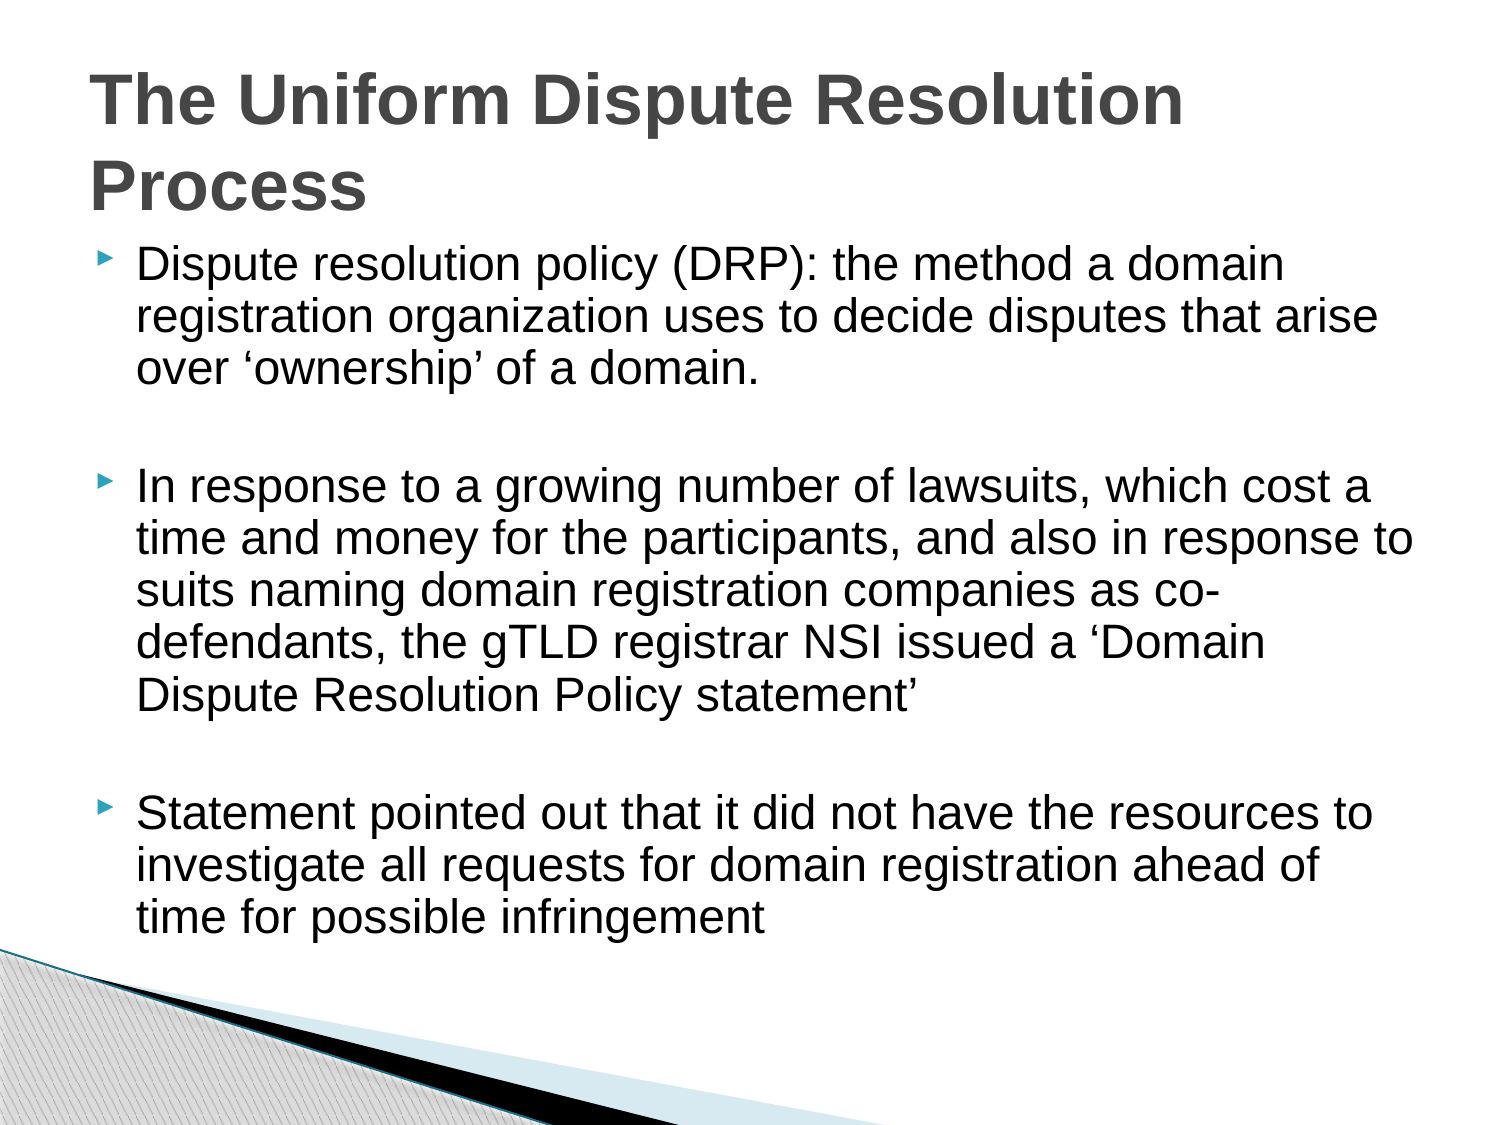

# The Uniform Dispute Resolution Process
Dispute resolution policy (DRP): the method a domain registration organization uses to decide disputes that arise over ‘ownership’ of a domain.

In response to a growing number of lawsuits, which cost a time and money for the participants, and also in response to suits naming domain registration companies as co-defendants, the gTLD registrar NSI issued a ‘Domain Dispute Resolution Policy statement’

Statement pointed out that it did not have the resources to investigate all requests for domain registration ahead of time for possible infringement